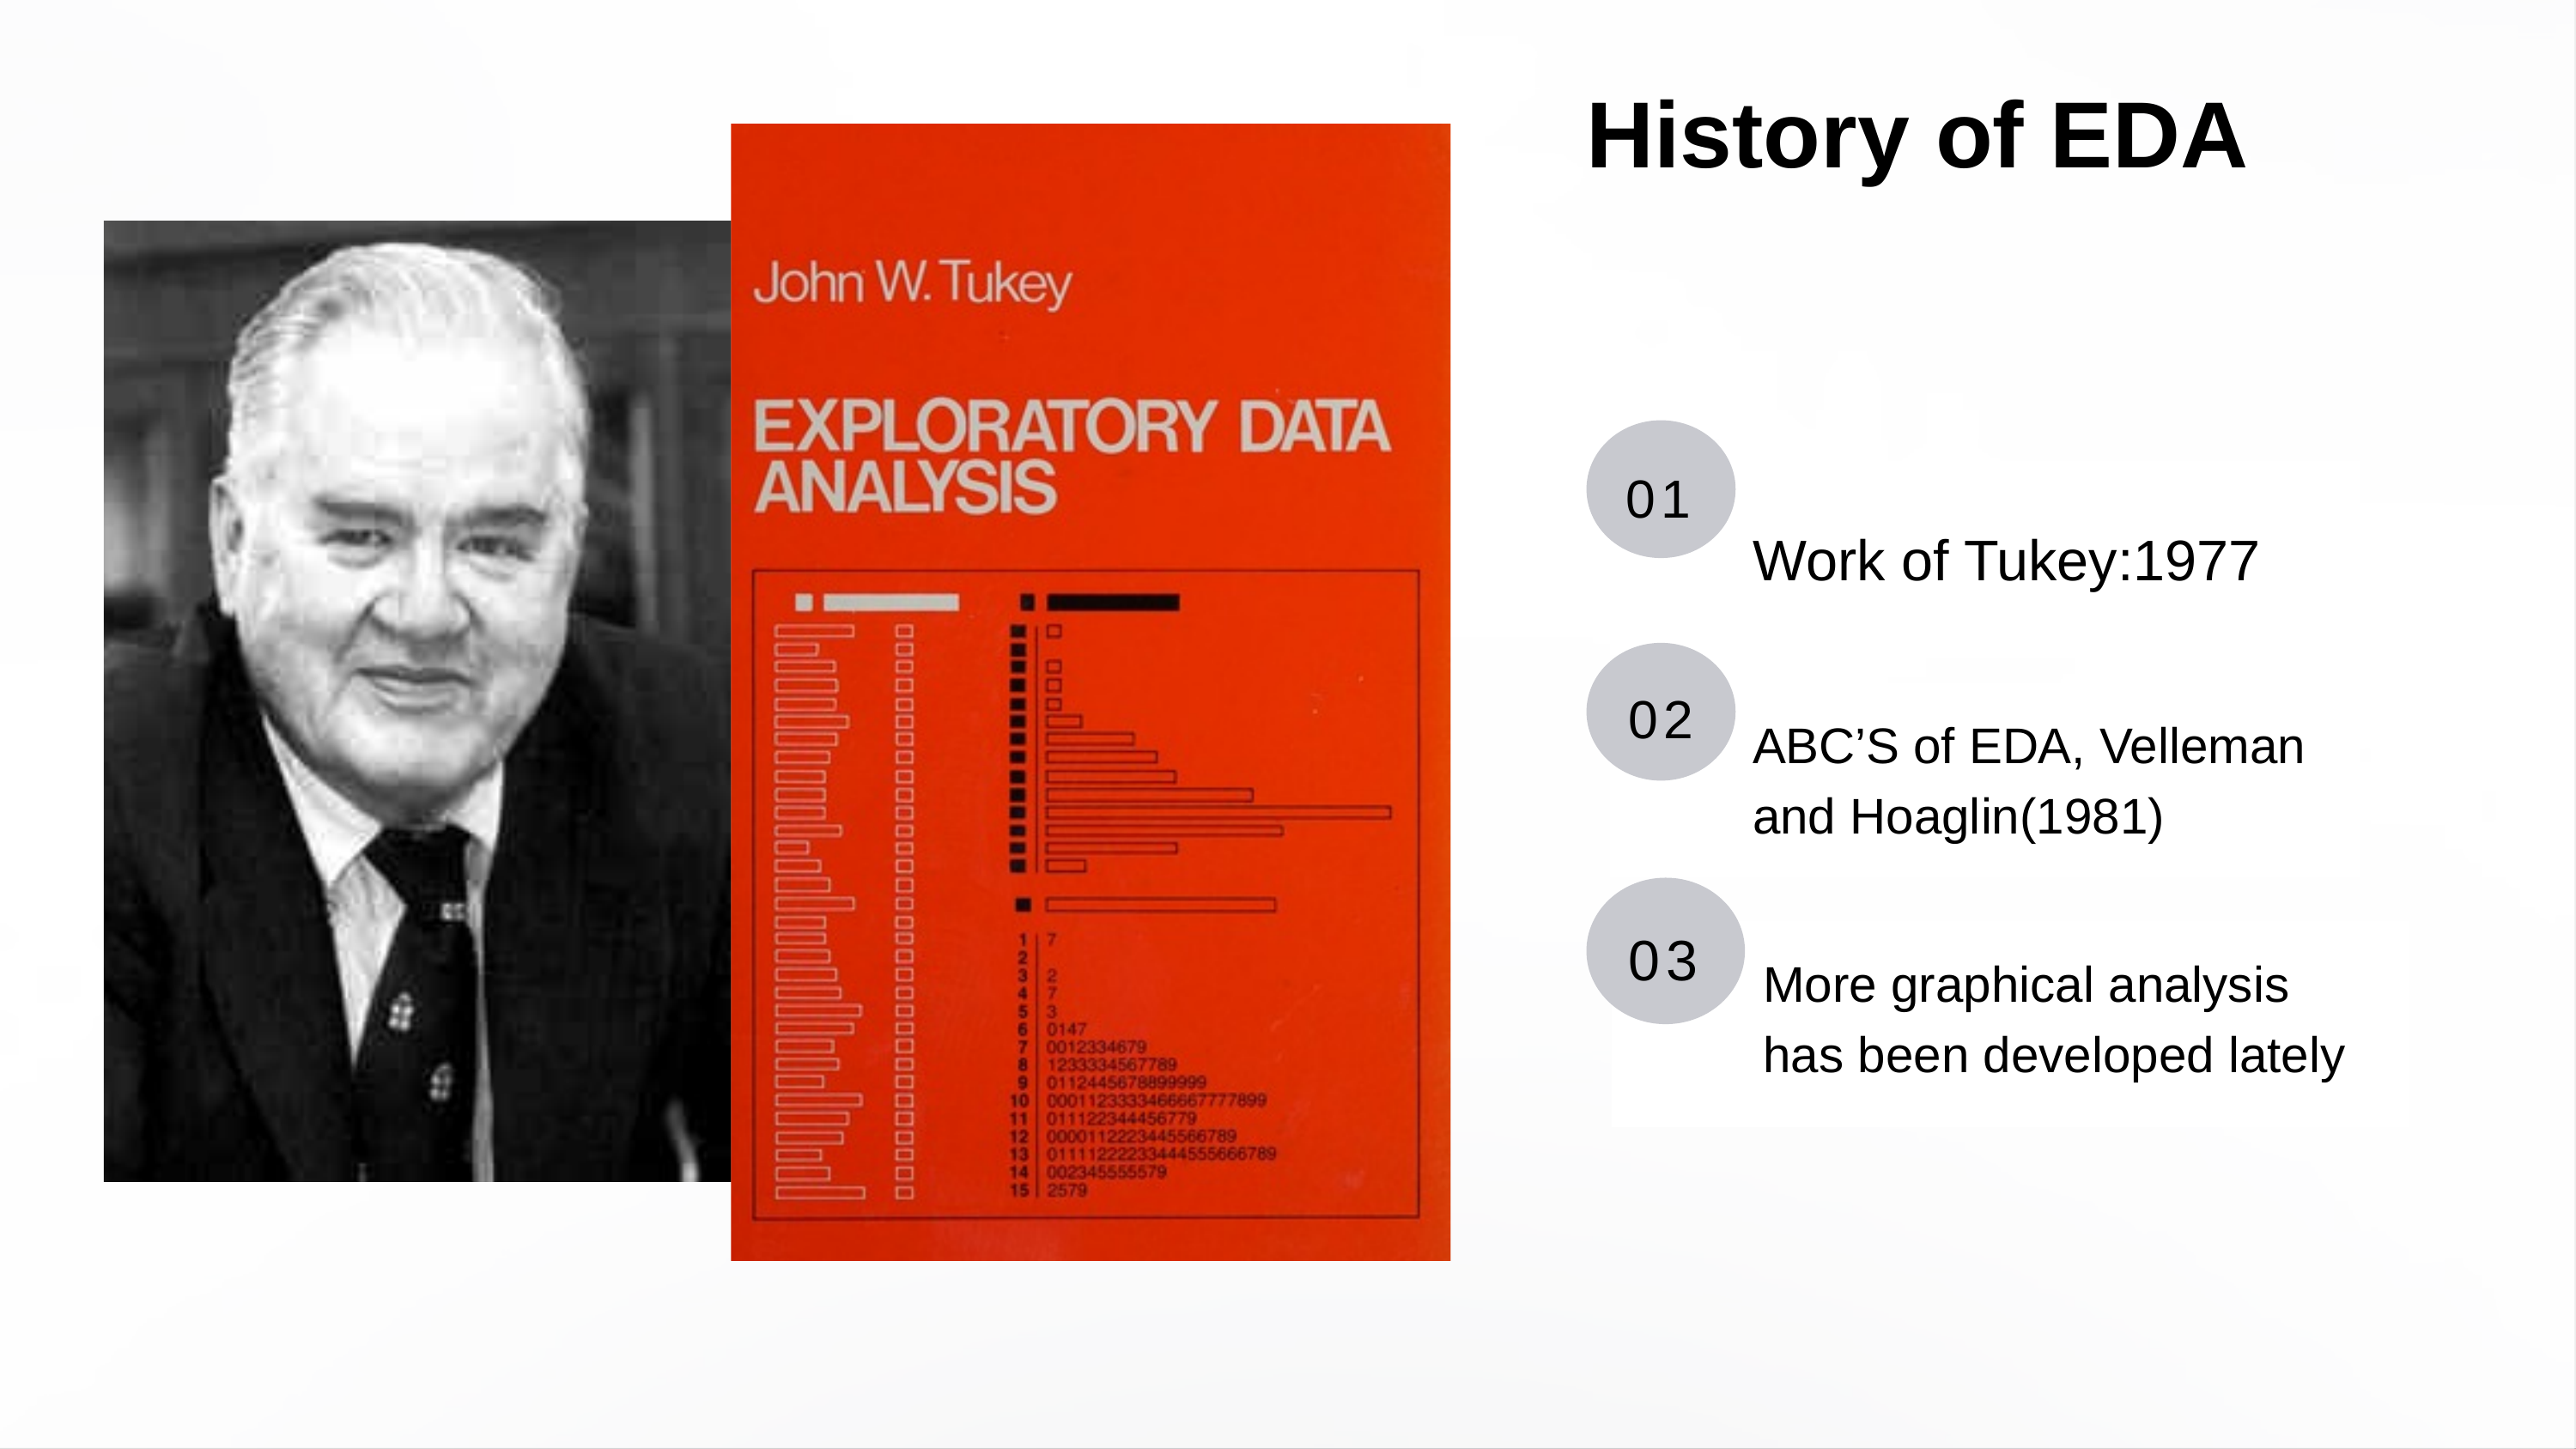

History of EDA

01
Work of Tukey:1977

02
ABC’S of EDA, Velleman and Hoaglin(1981)

03
More graphical analysis has been developed lately